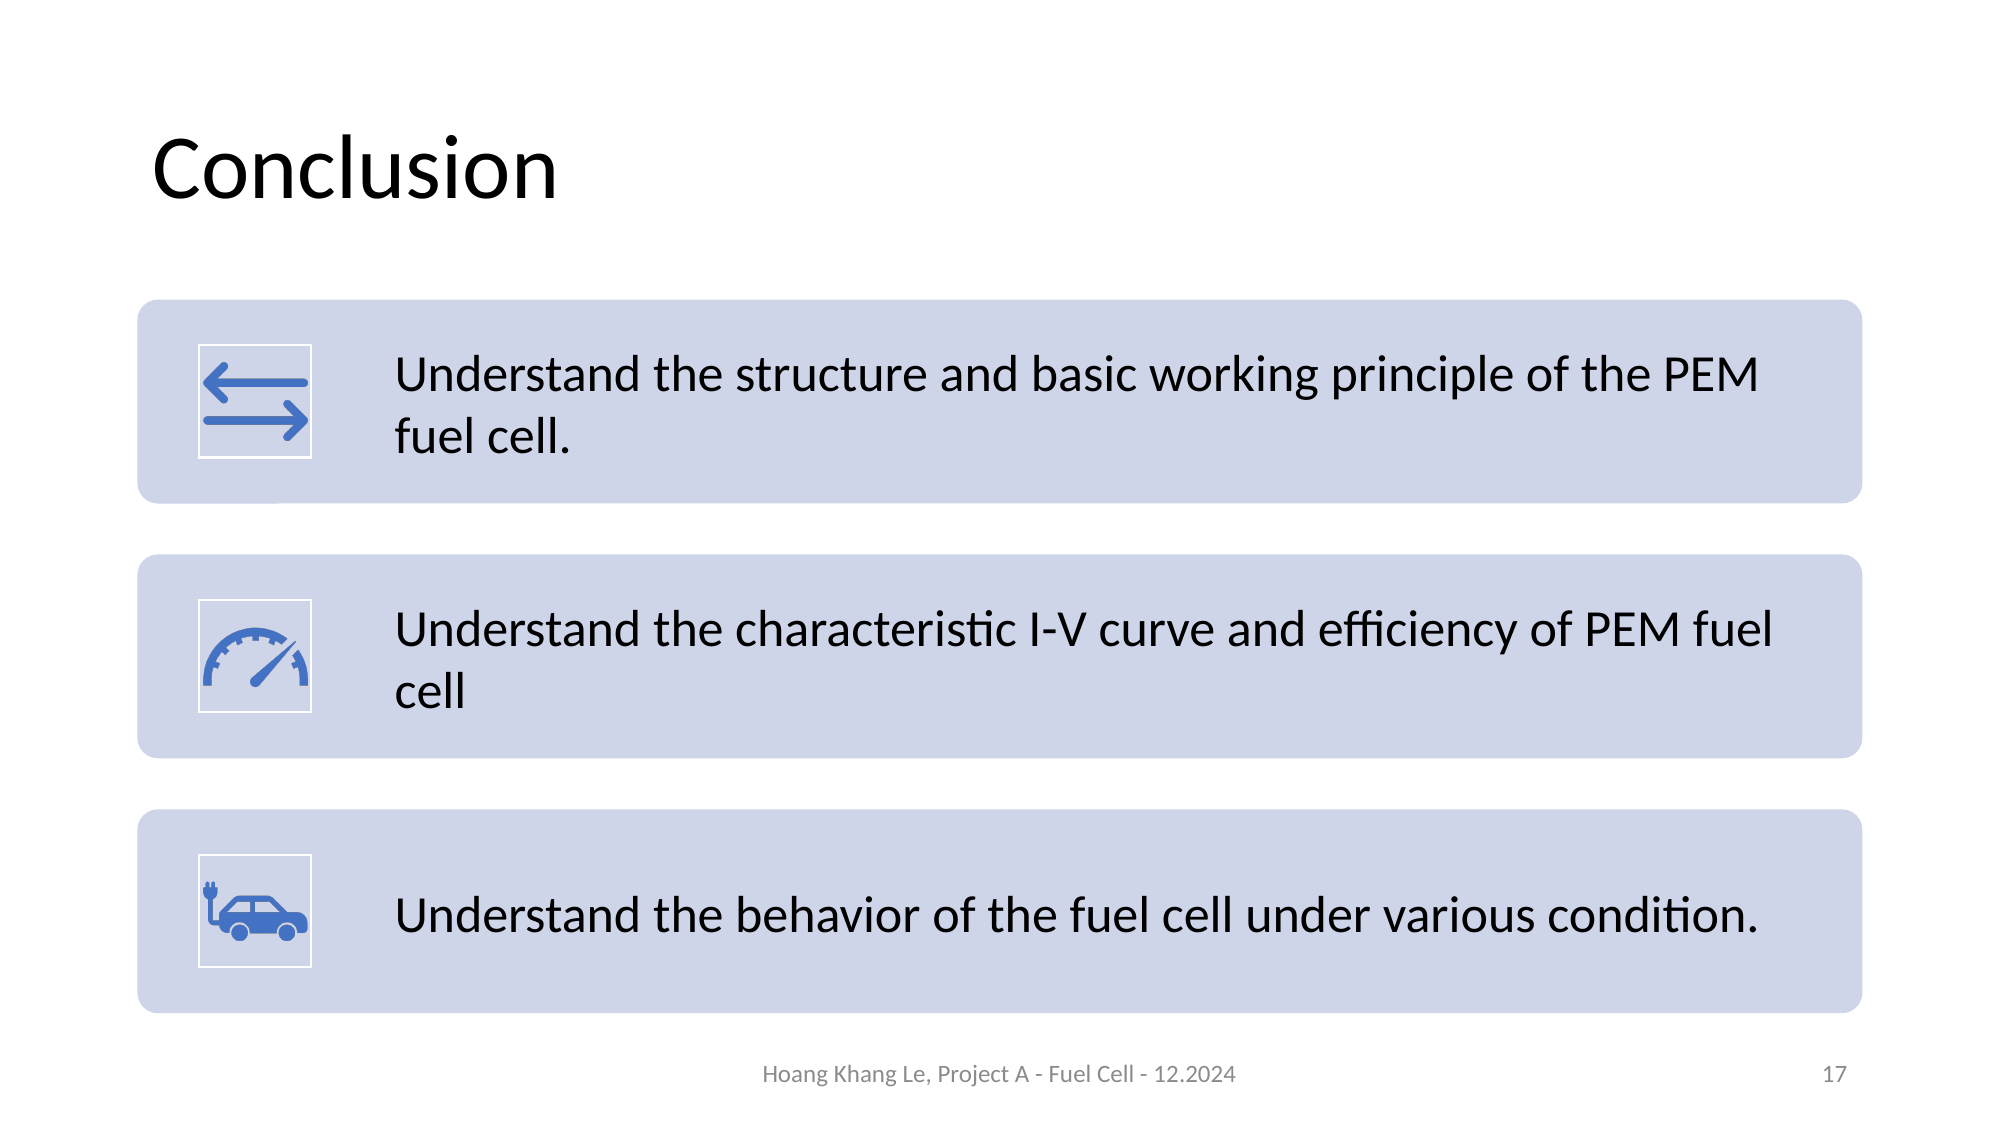

# Conclusion
Understand the structure and basic working principle of the PEM fuel cell.
Understand the characteristic I-V curve and efficiency of PEM fuel cell
Understand the behavior of the fuel cell under various condition.
Hoang Khang Le, Project A - Fuel Cell - 12.2024
17